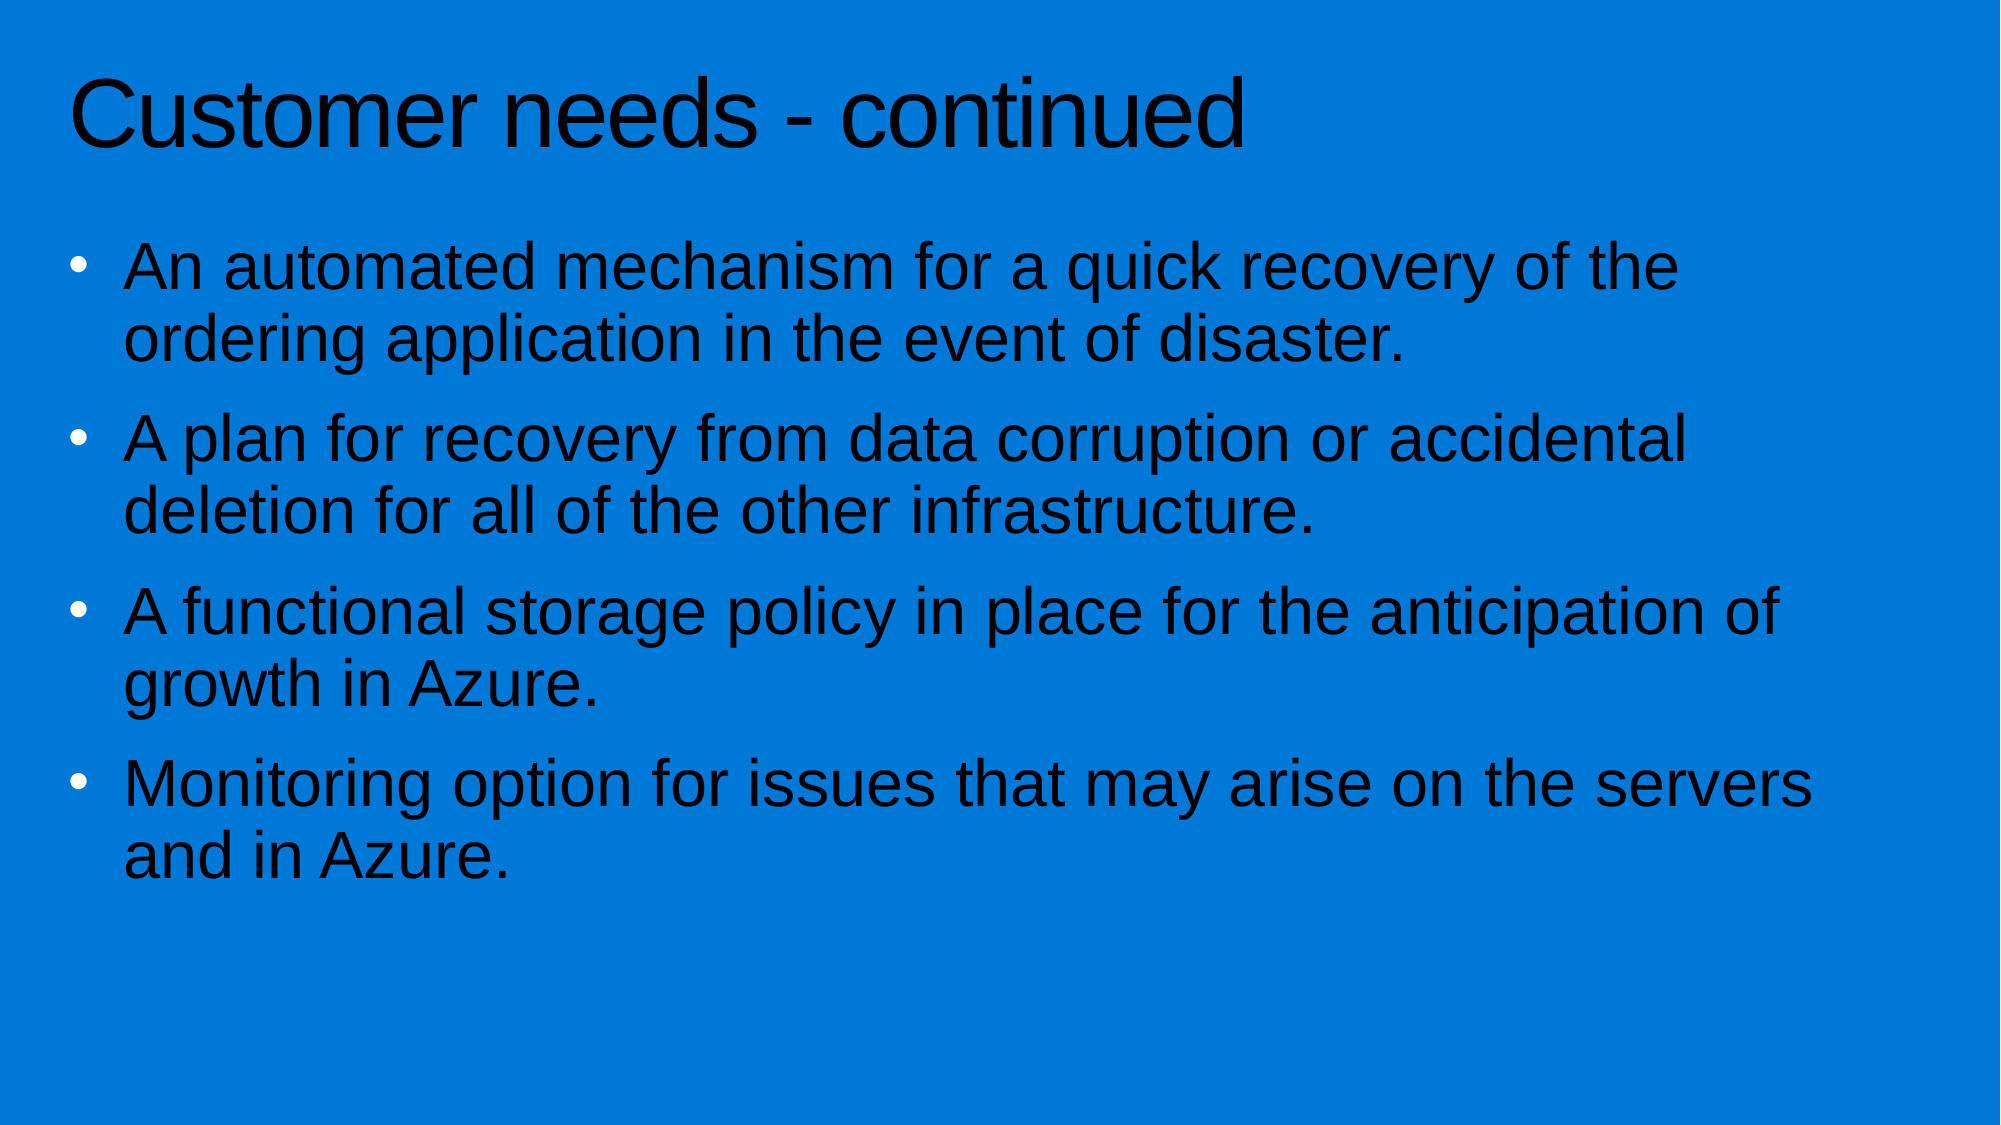

# Customer needs - continued
An automated mechanism for a quick recovery of the ordering application in the event of disaster.
A plan for recovery from data corruption or accidental deletion for all of the other infrastructure.
A functional storage policy in place for the anticipation of growth in Azure.
Monitoring option for issues that may arise on the servers and in Azure.